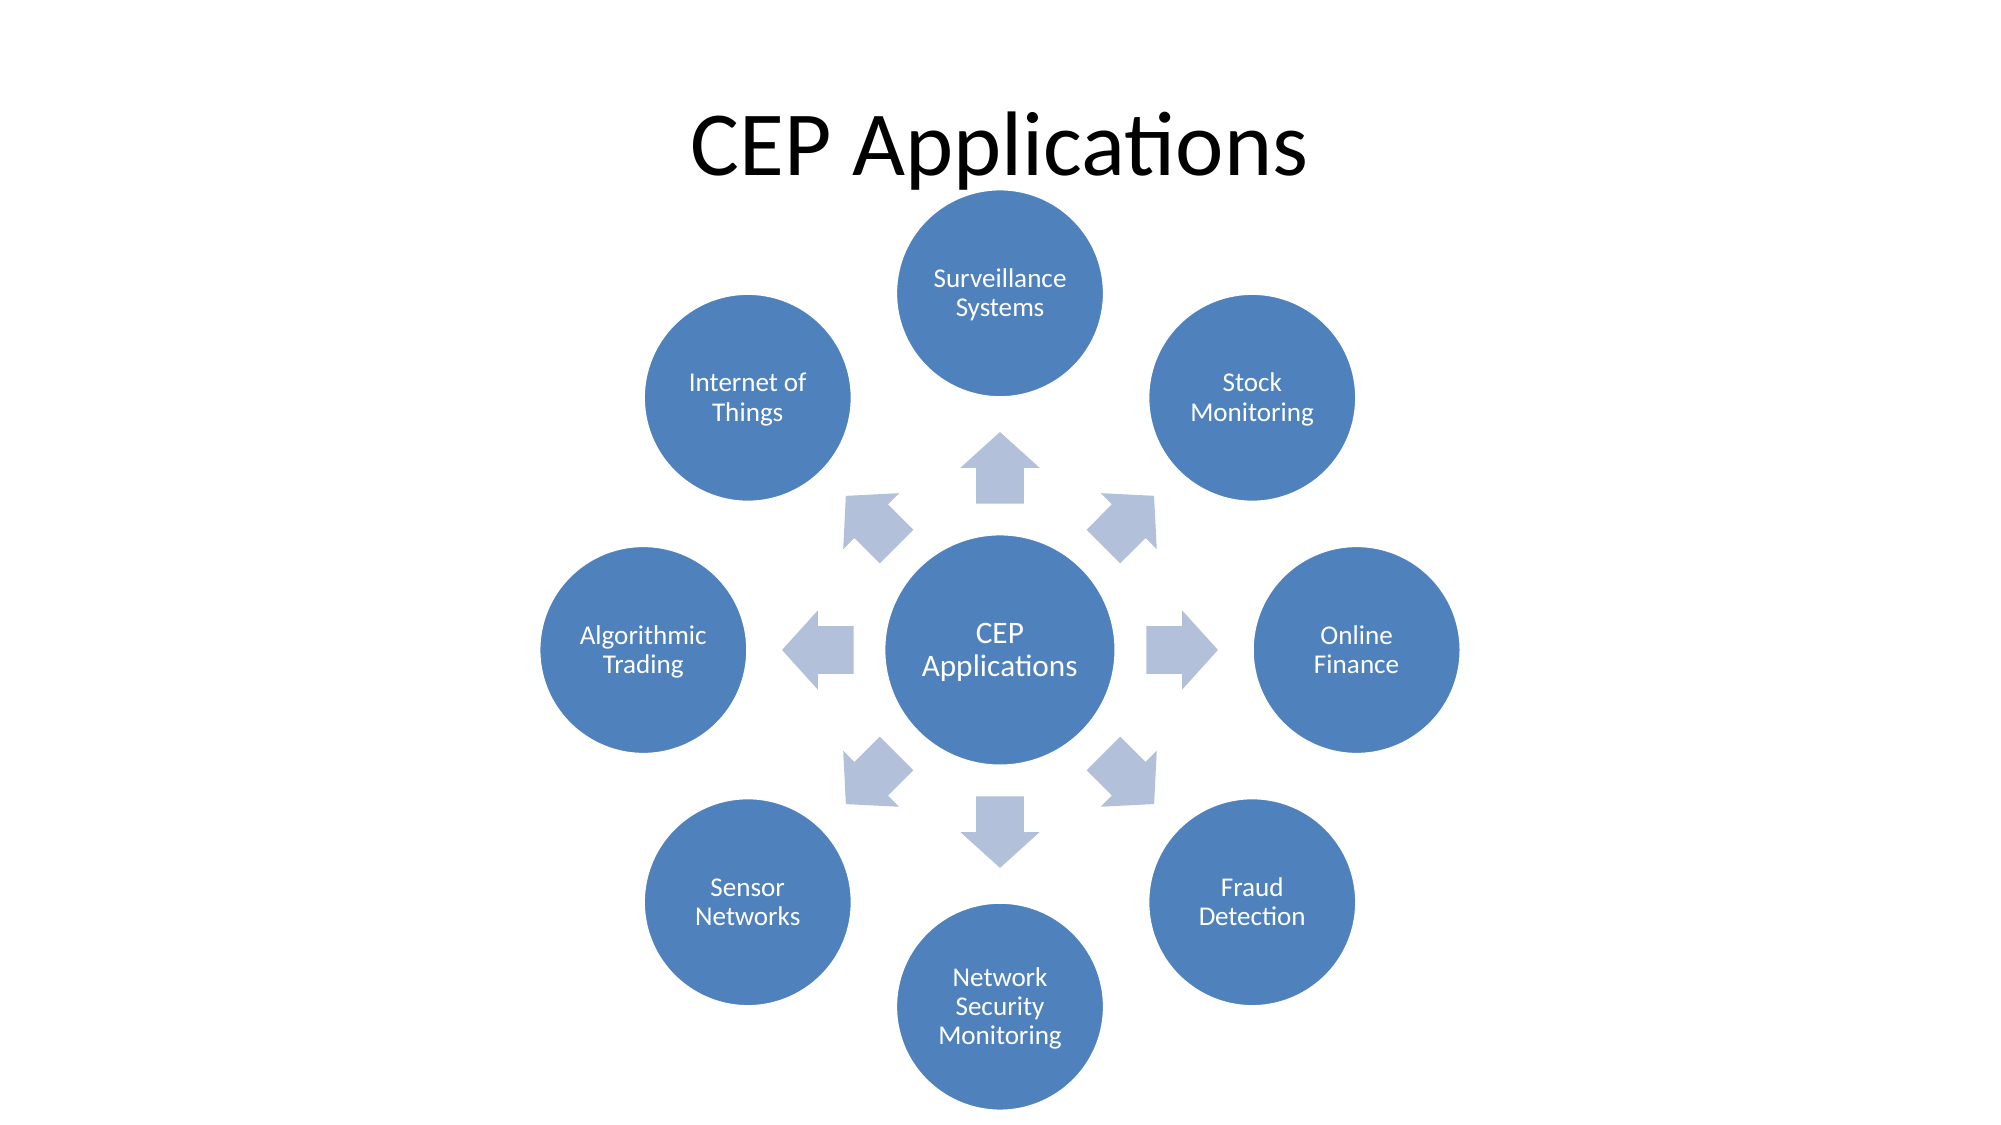

# CEP Applications
CEP Applications

Surveillance Systems

Stock Monitoring

Online Finance

Fraud Detection

Network Security Monitoring

Sensor Networks

Algorithmic Trading

Internet of Things